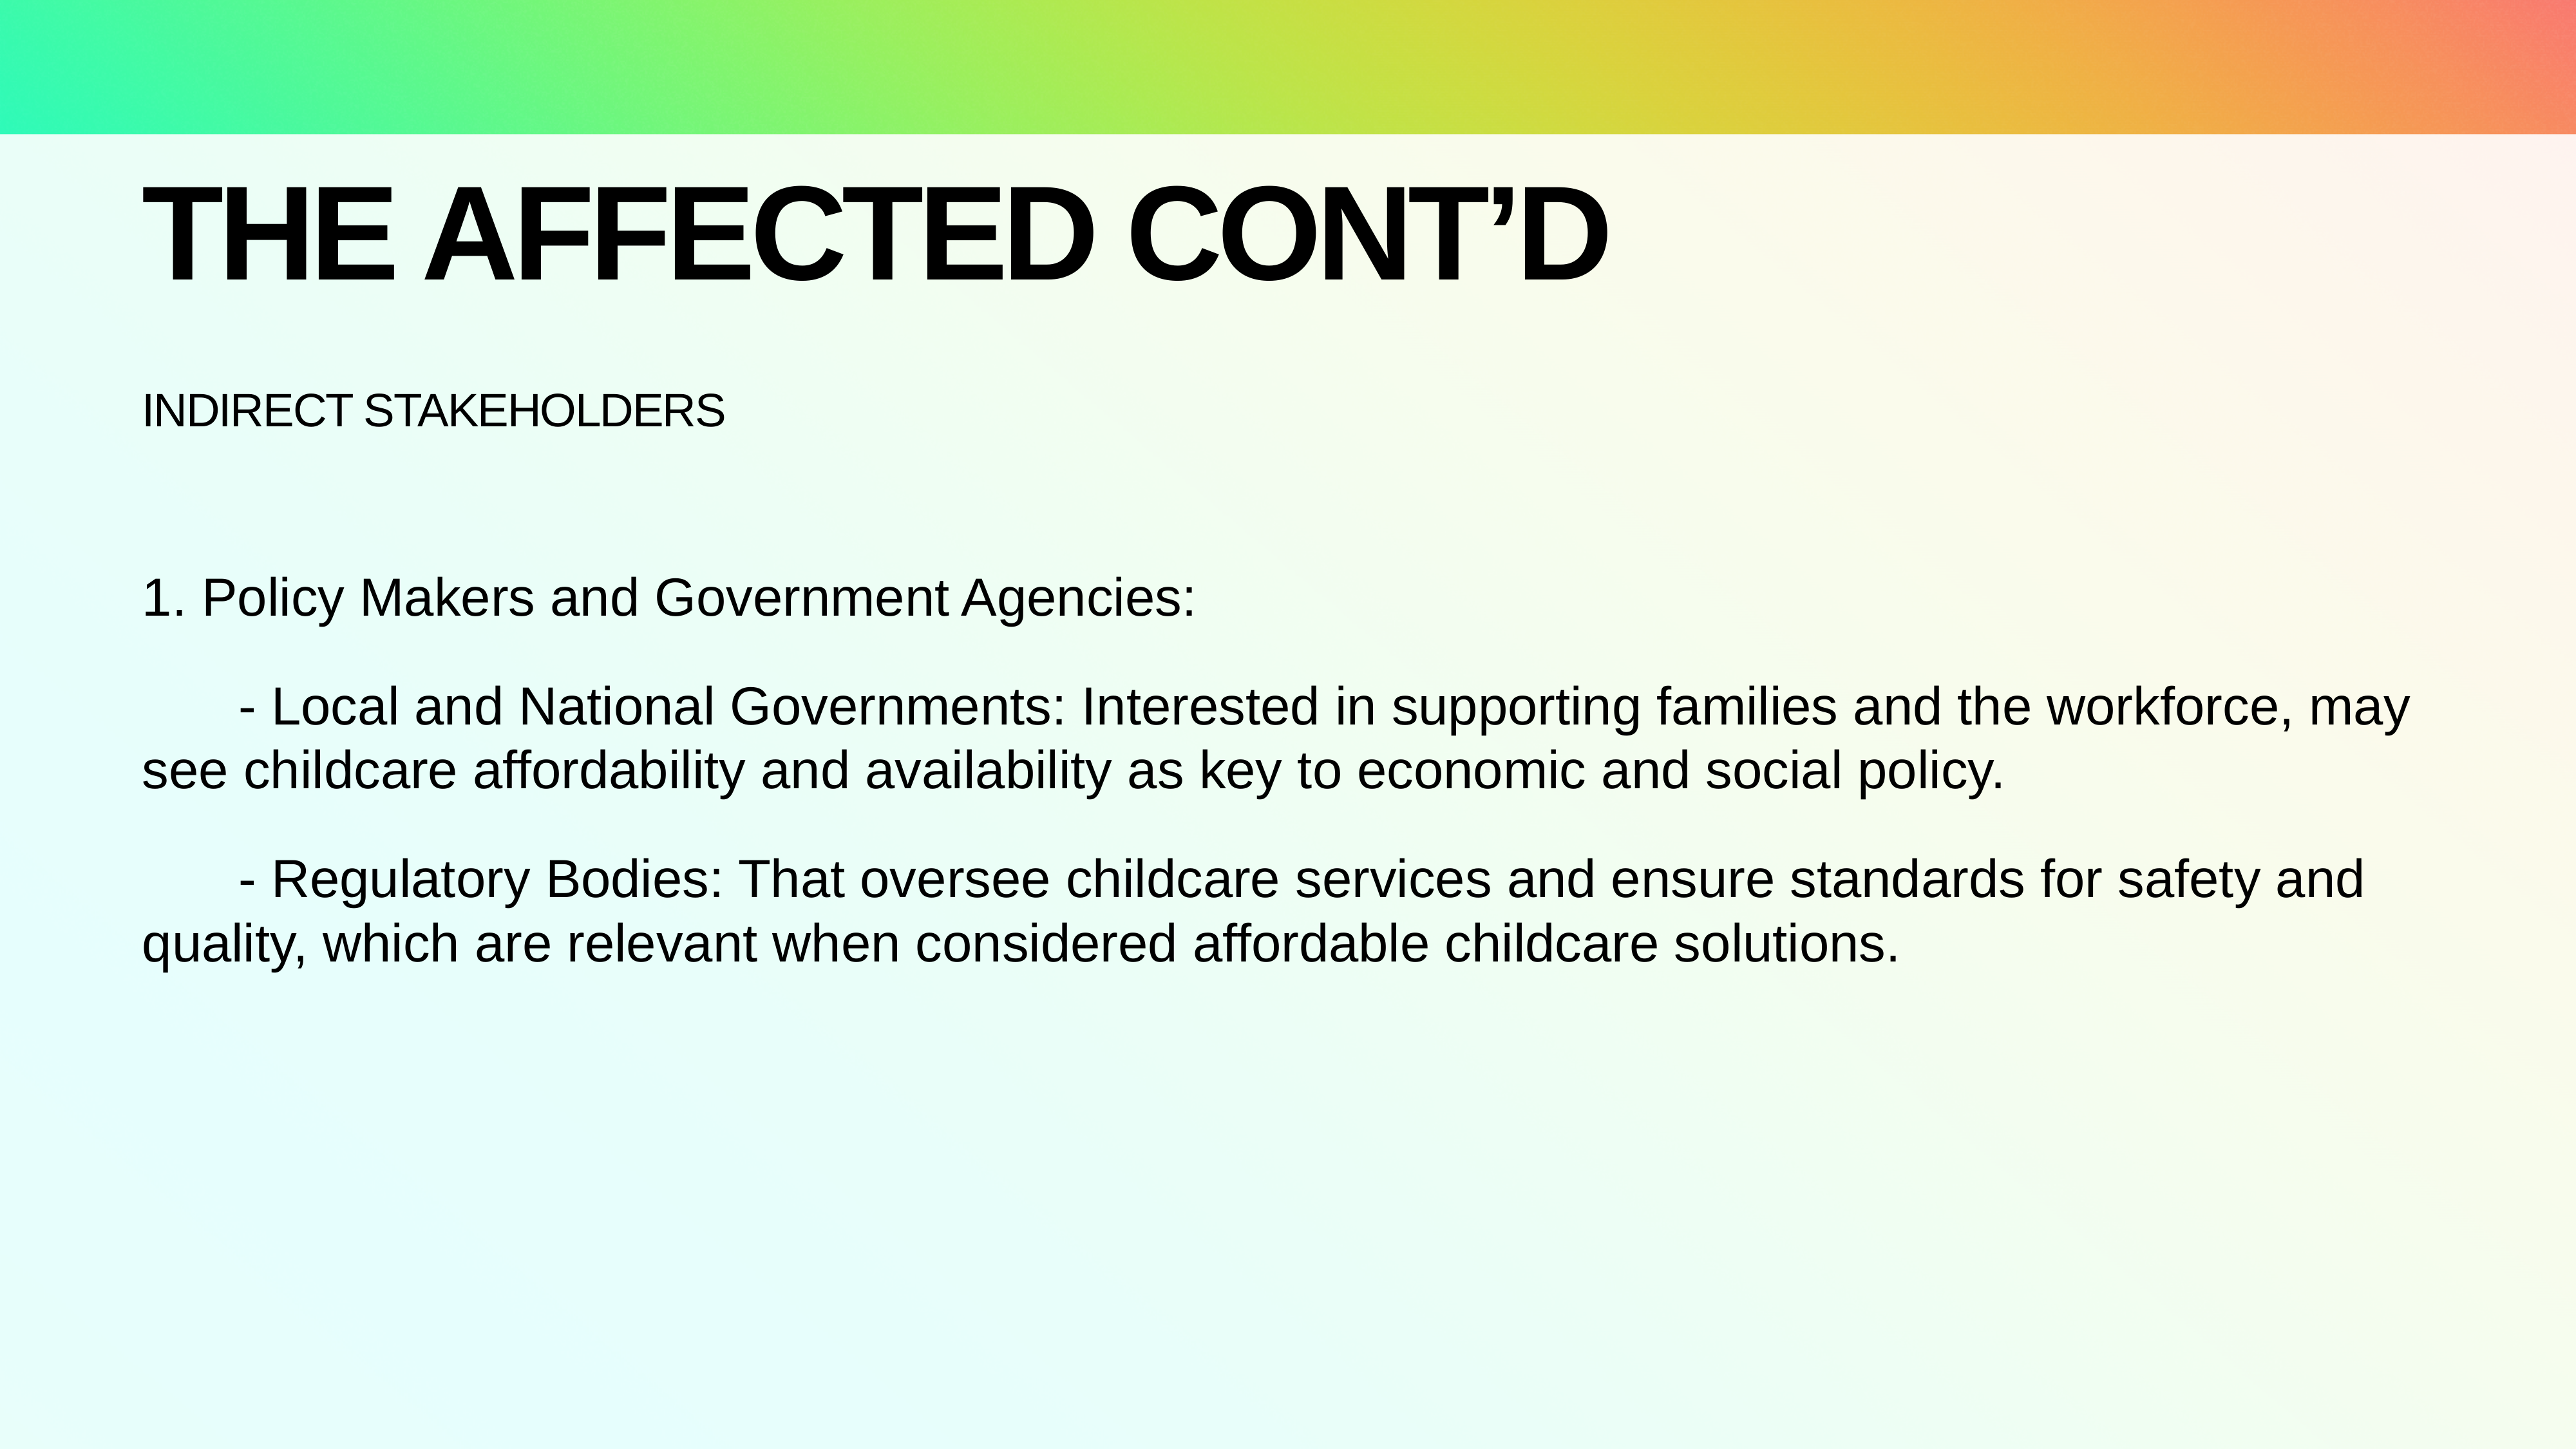

# The affected cont’d
Indirect stakeholders
1. Policy Makers and Government Agencies:
- Local and National Governments: Interested in supporting families and the workforce, may see childcare affordability and availability as key to economic and social policy.
- Regulatory Bodies: That oversee childcare services and ensure standards for safety and quality, which are relevant when considered affordable childcare solutions.